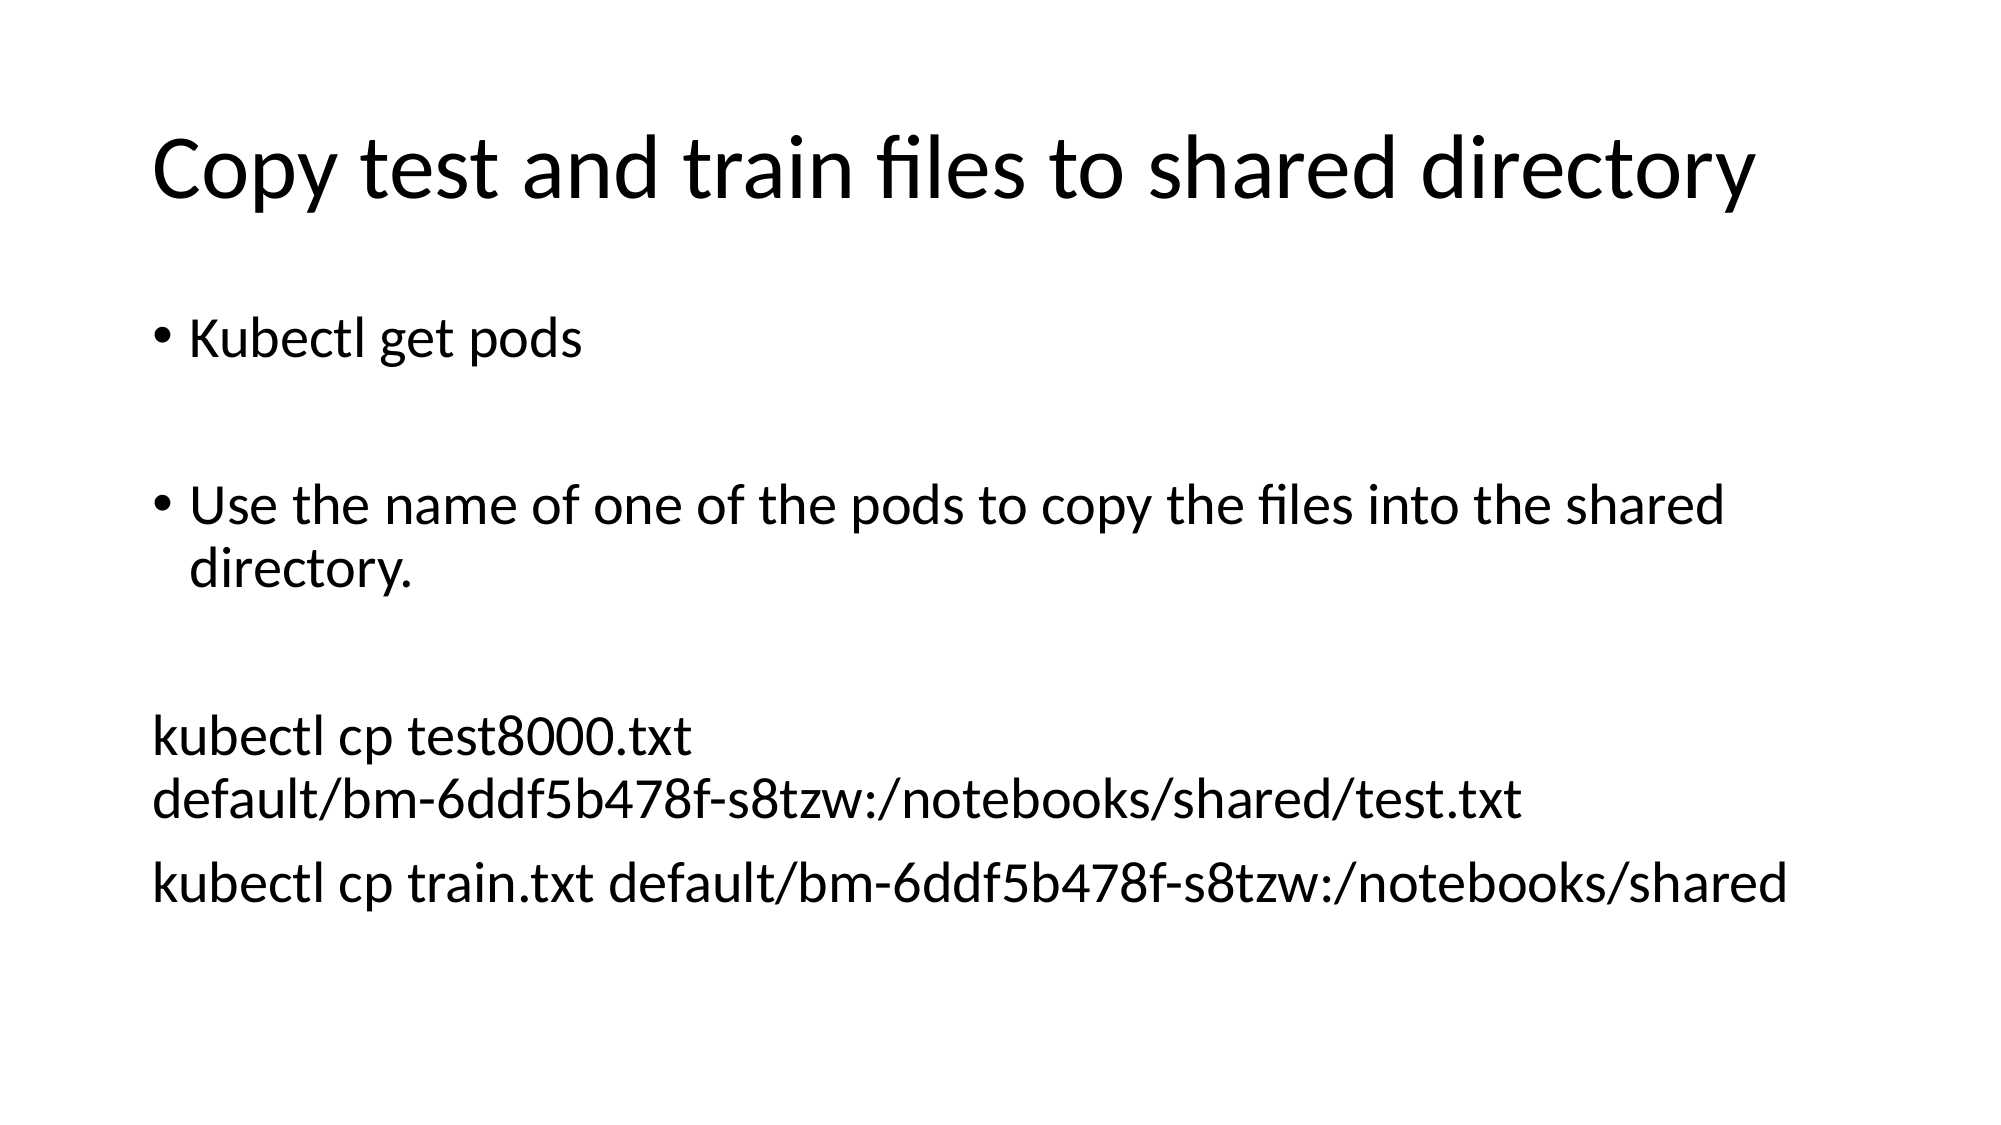

# Copy test and train files to shared directory
Kubectl get pods

Use the name of one of the pods to copy the files into the shared directory.

kubectl cp test8000.txt default/bm-6ddf5b478f-s8tzw:/notebooks/shared/test.txt
kubectl cp train.txt default/bm-6ddf5b478f-s8tzw:/notebooks/shared